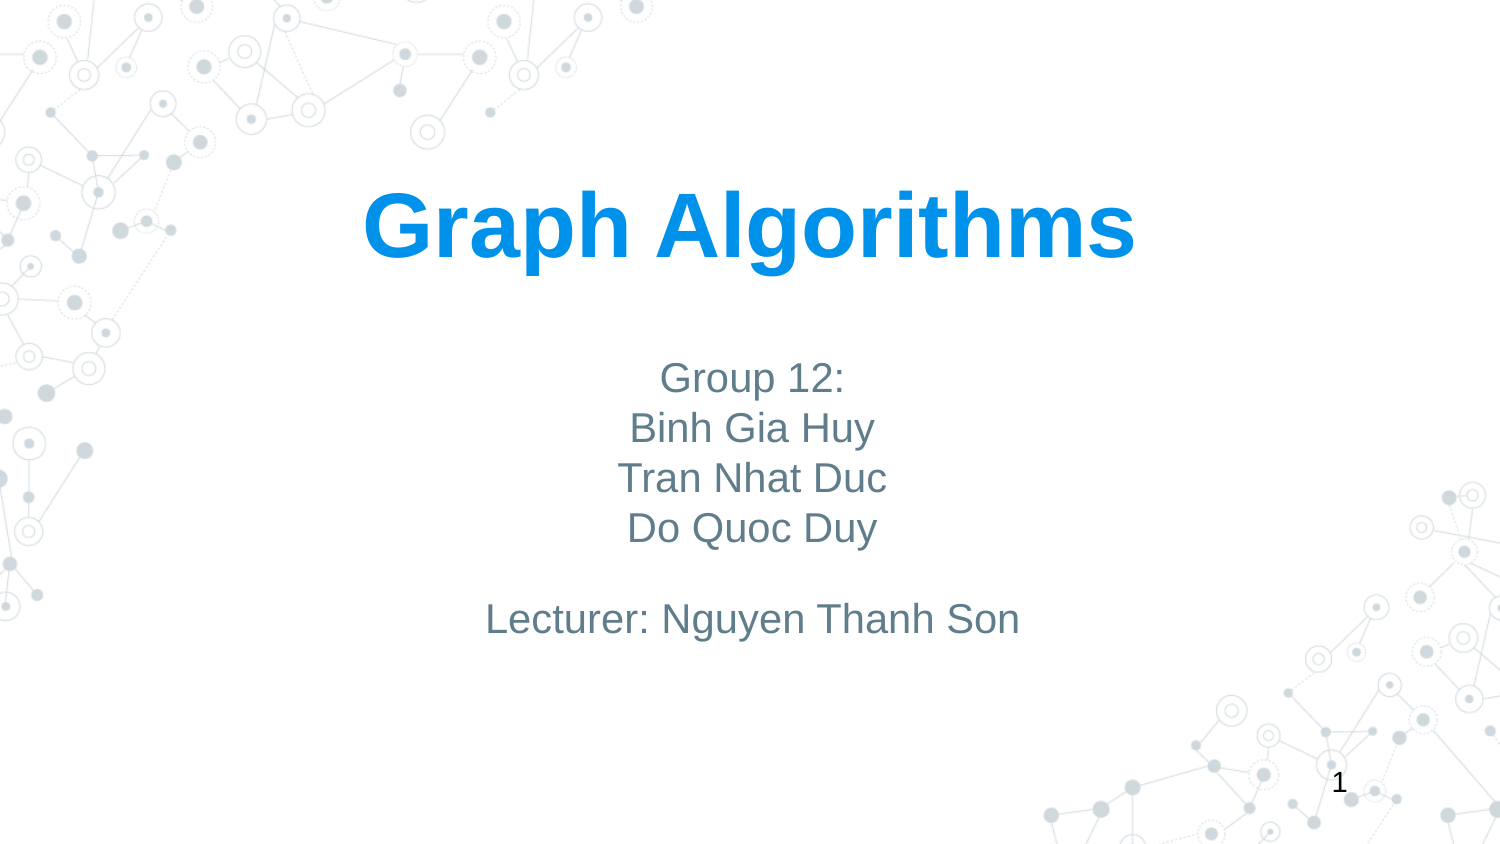

# Graph Algorithms
Group 12:
Binh Gia Huy
Tran Nhat Duc
Do Quoc Duy
Lecturer: Nguyen Thanh Son